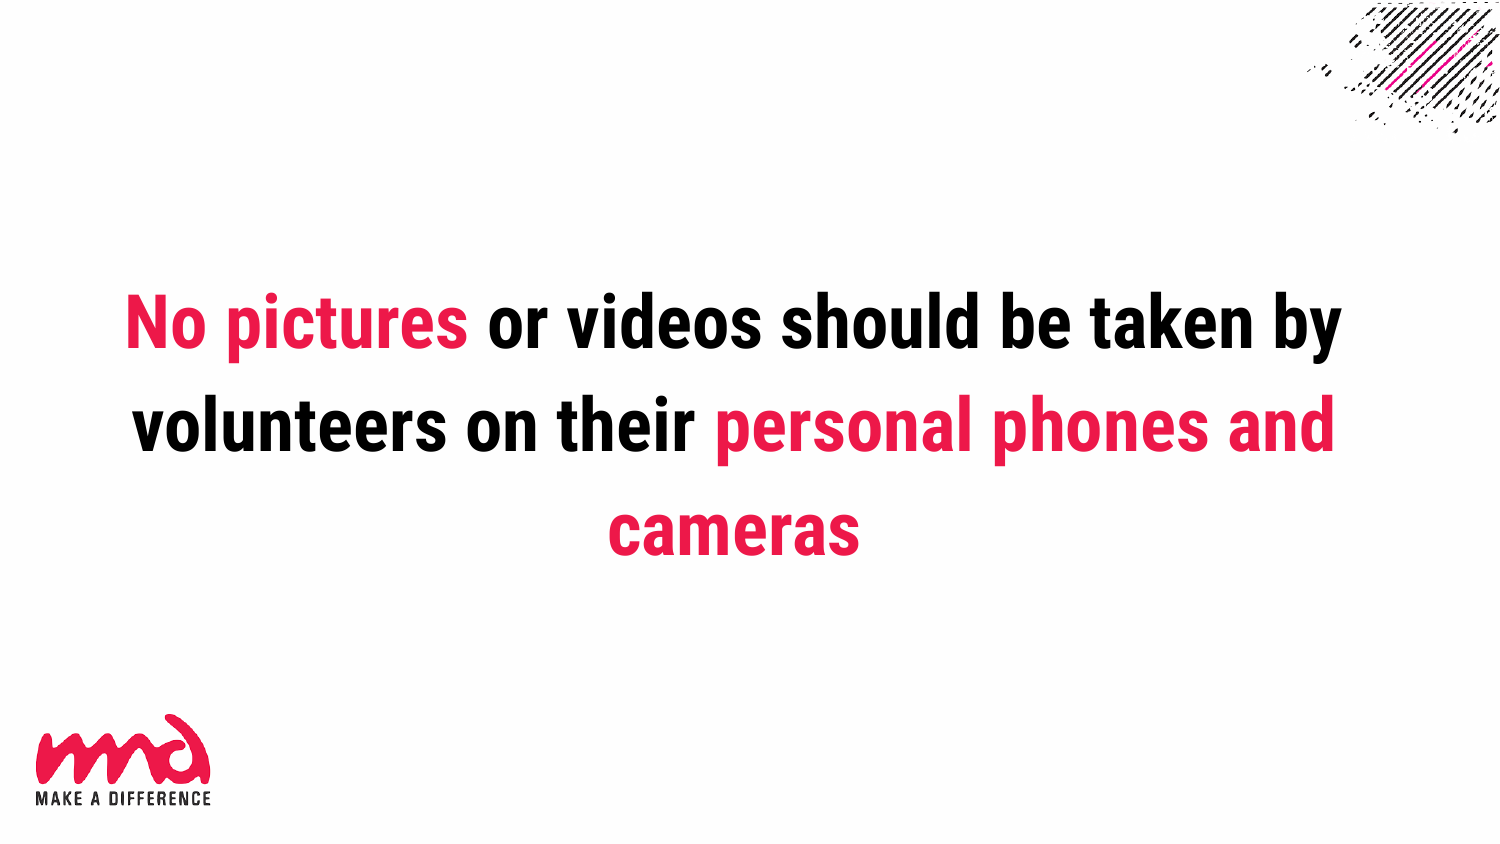

No pictures or videos should be taken by volunteers on their personal phones and cameras